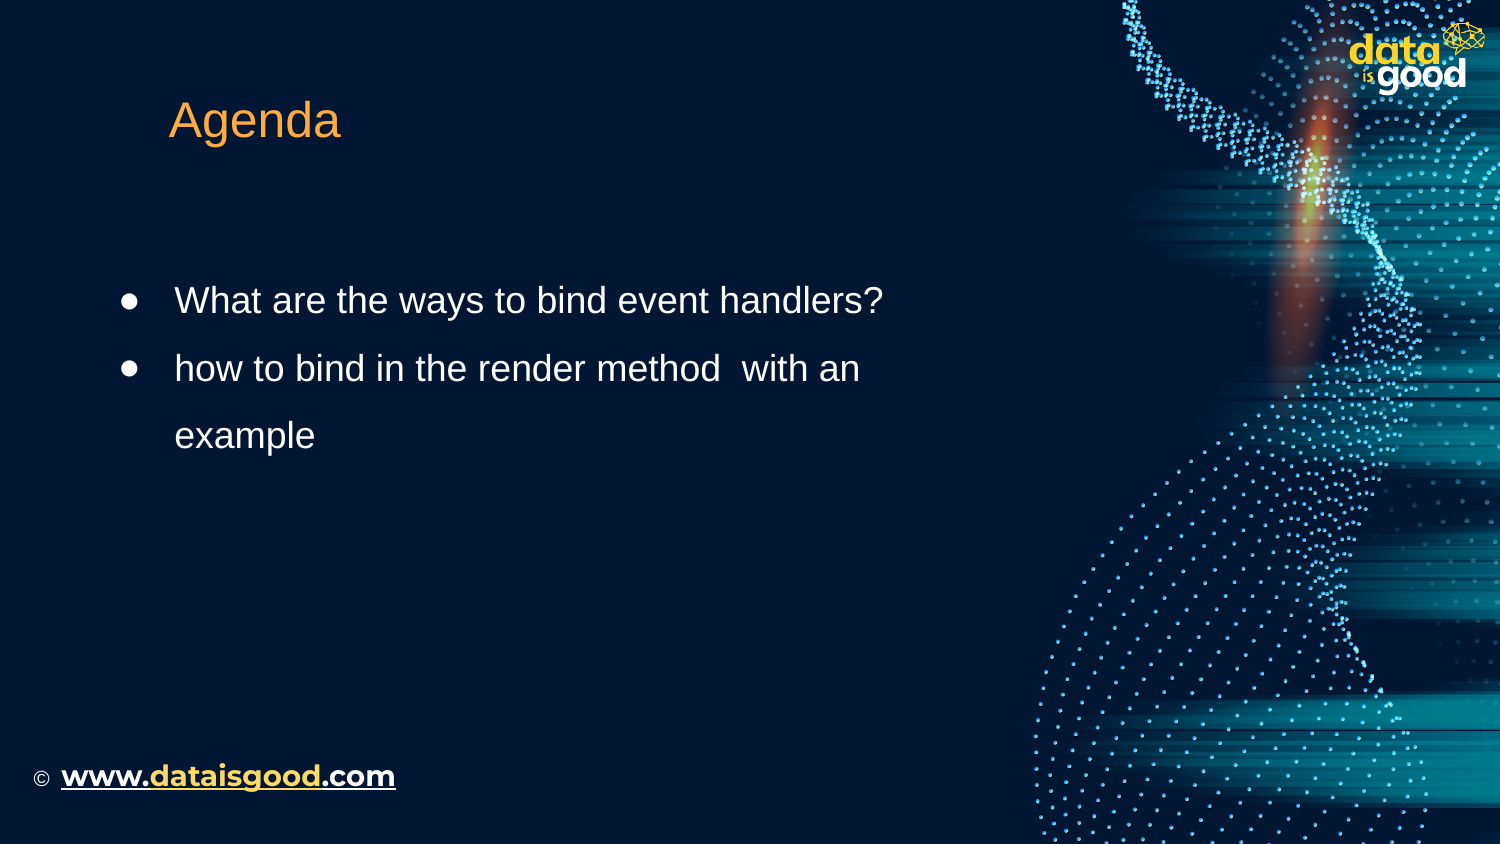

# Agenda
What are the ways to bind event handlers?
how to bind in the render method  with an example